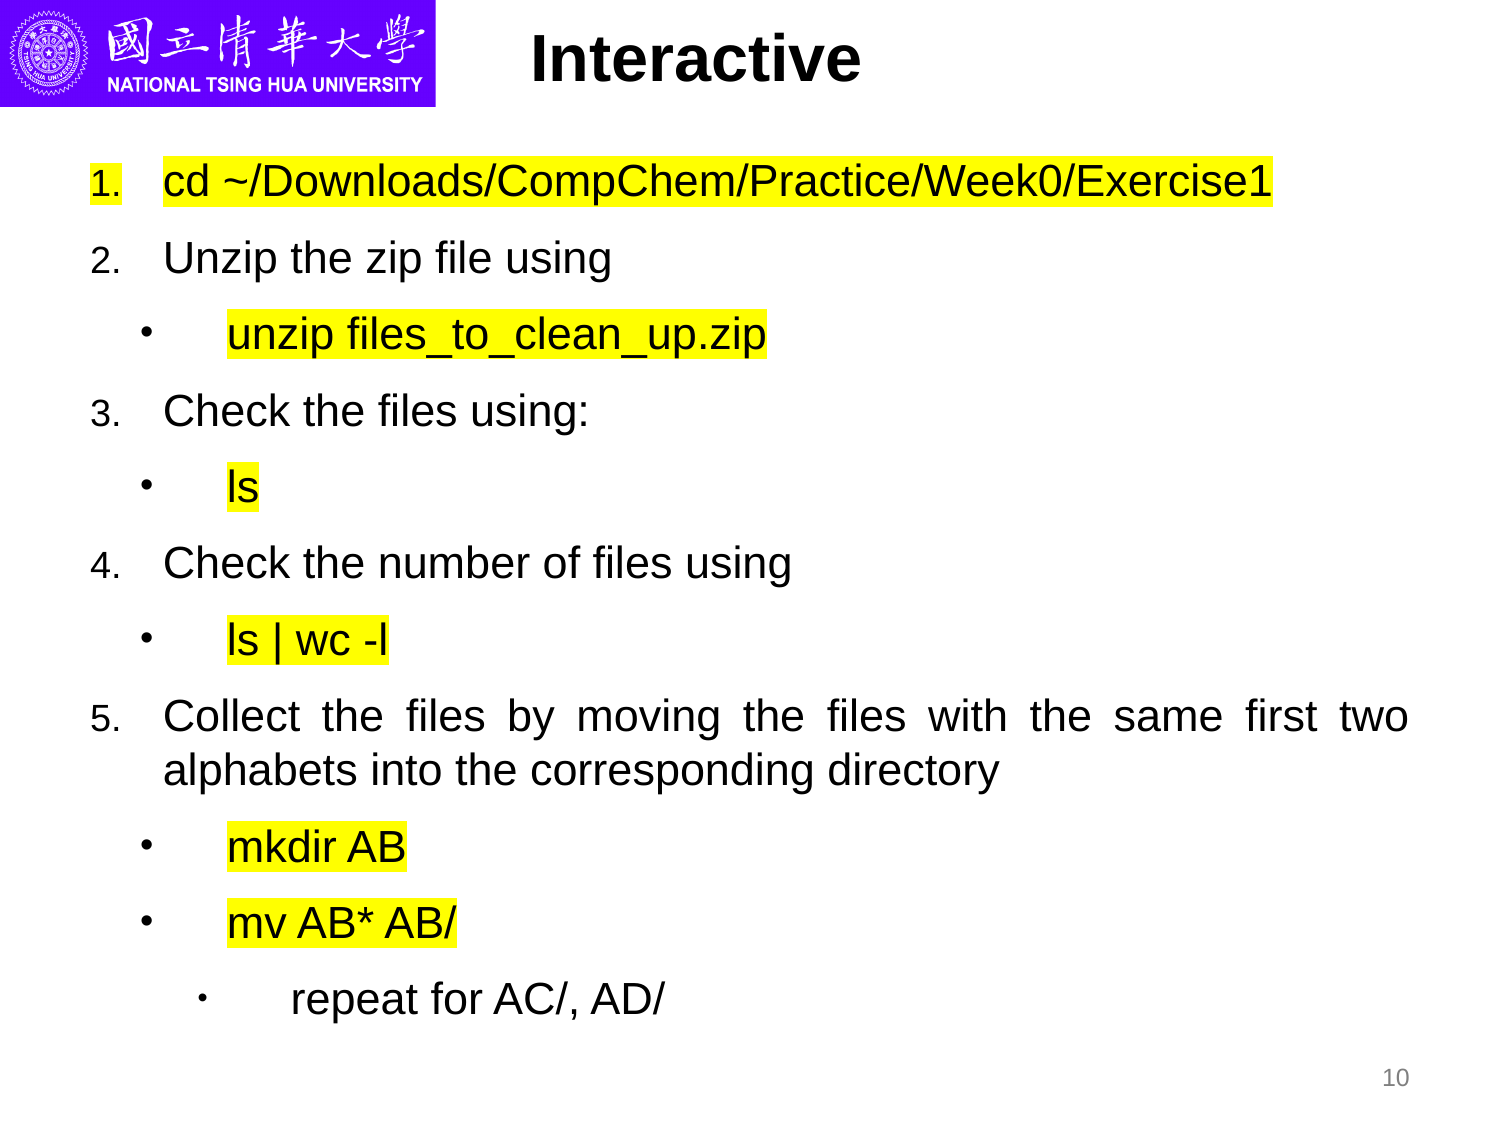

# Interactive
cd ~/Downloads/CompChem/Practice/Week0/Exercise1
Unzip the zip file using
unzip files_to_clean_up.zip
Check the files using:
ls
Check the number of files using
ls | wc -l
Collect the files by moving the files with the same first two alphabets into the corresponding directory
mkdir AB
mv AB* AB/
repeat for AC/, AD/

10